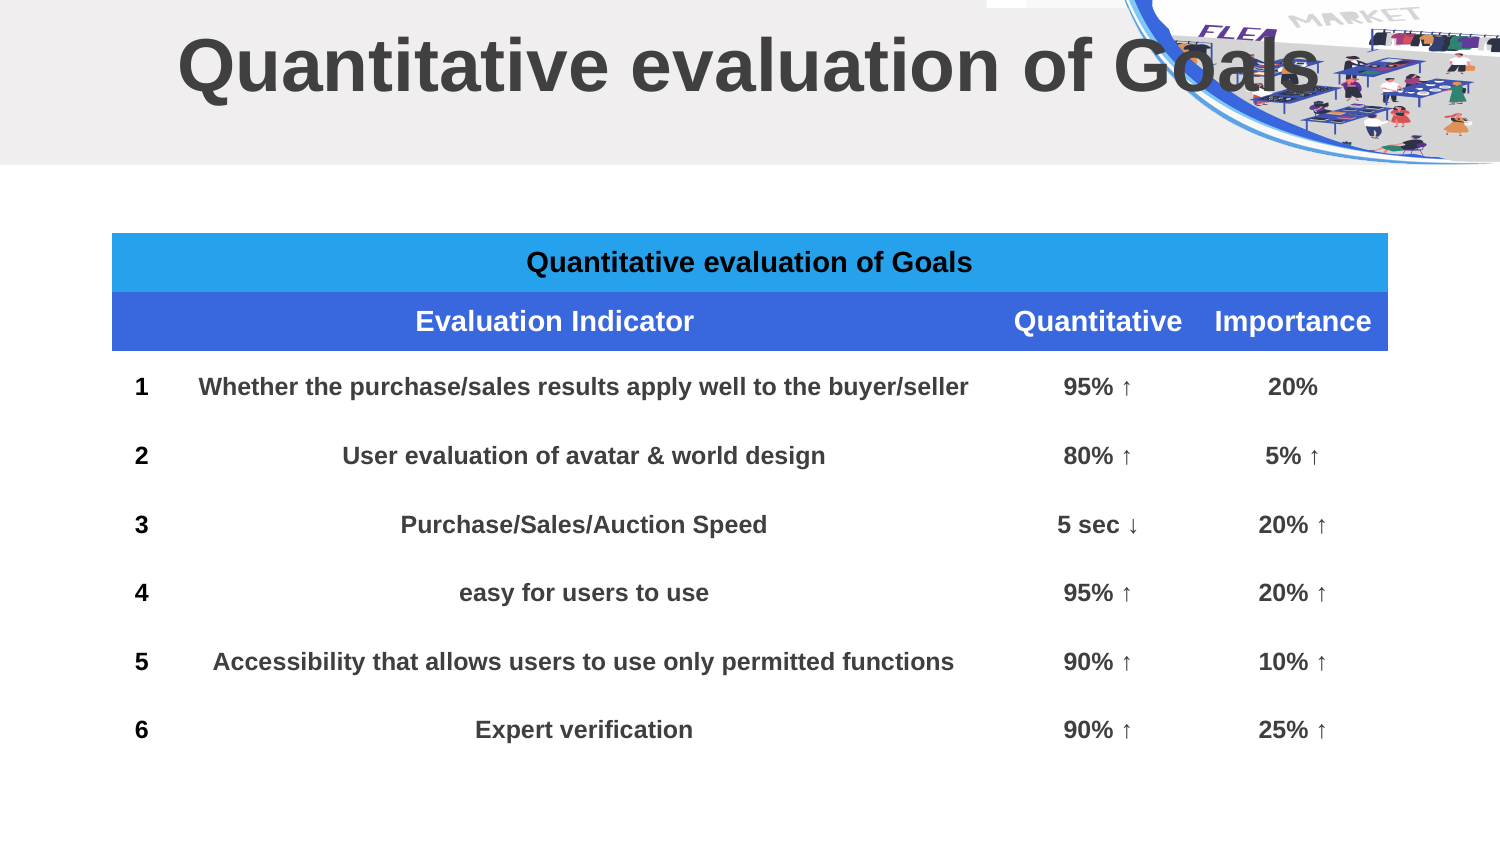

Quantitative evaluation of Goals
| Quantitative evaluation of Goals |  |  |  |
| --- | --- | --- | --- |
| Evaluation Indicator | Text | Quantitative | Importance |
| 1 | Whether the purchase/sales results apply well to the buyer/seller | 95% ↑ | 20% |
| 2 | User evaluation of avatar & world design | 80% ↑ | 5% ↑ |
| 3 | Purchase/Sales/Auction Speed | 5 sec ↓ | 20% ↑ |
| 4 | easy for users to use | 95% ↑ | 20% ↑ |
| 5 | Accessibility that allows users to use only permitted functions | 90% ↑ | 10% ↑ |
| 6 | Expert verification | 90% ↑ | 25% ↑ |